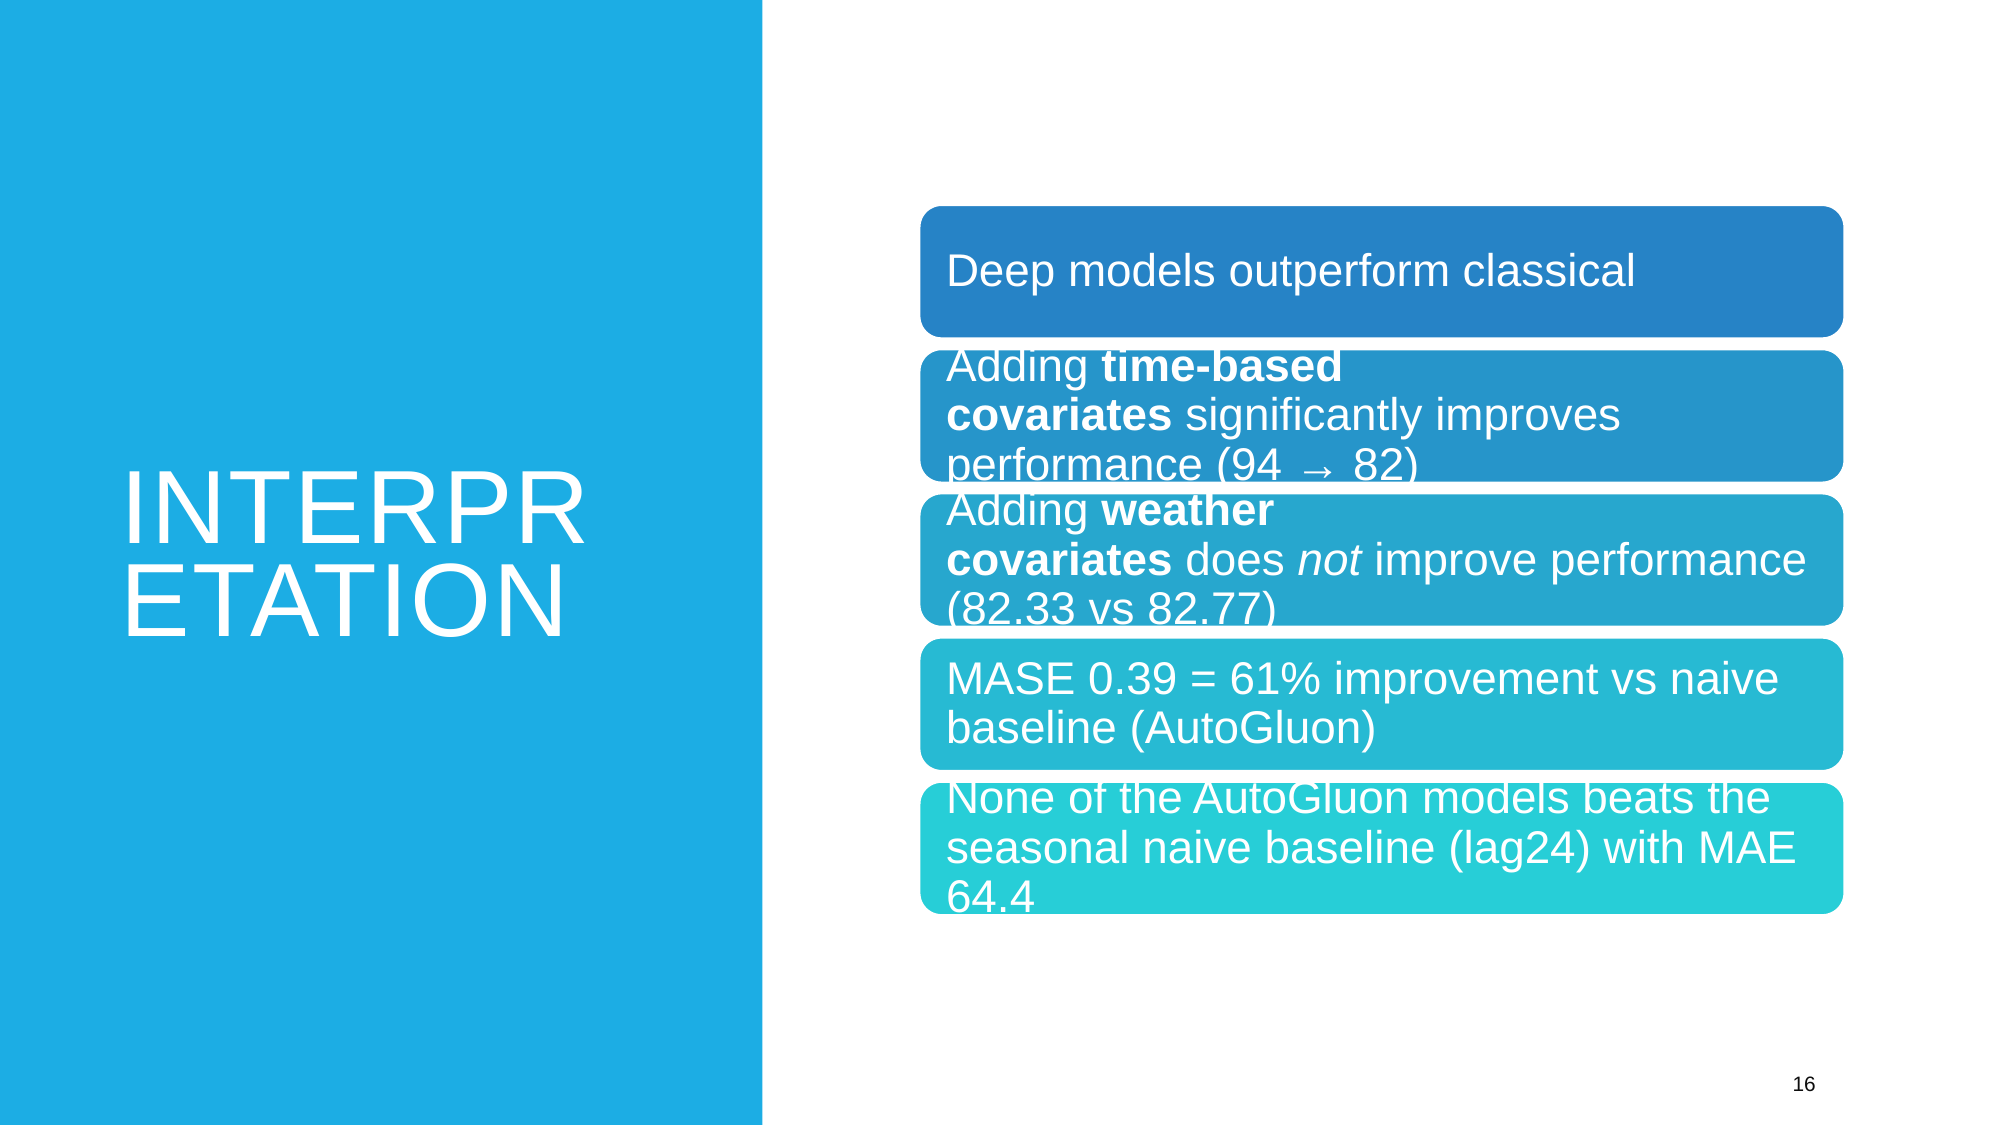

# Interpretation
Deep models outperform classical
Adding time-based covariates significantly improves performance (94 → 82)
Adding weather covariates does not improve performance (82.33 vs 82.77)
MASE 0.39 = 61% improvement vs naive baseline (AutoGluon)
None of the AutoGluon models beats the seasonal naive baseline (lag24) with MAE 64.4
16